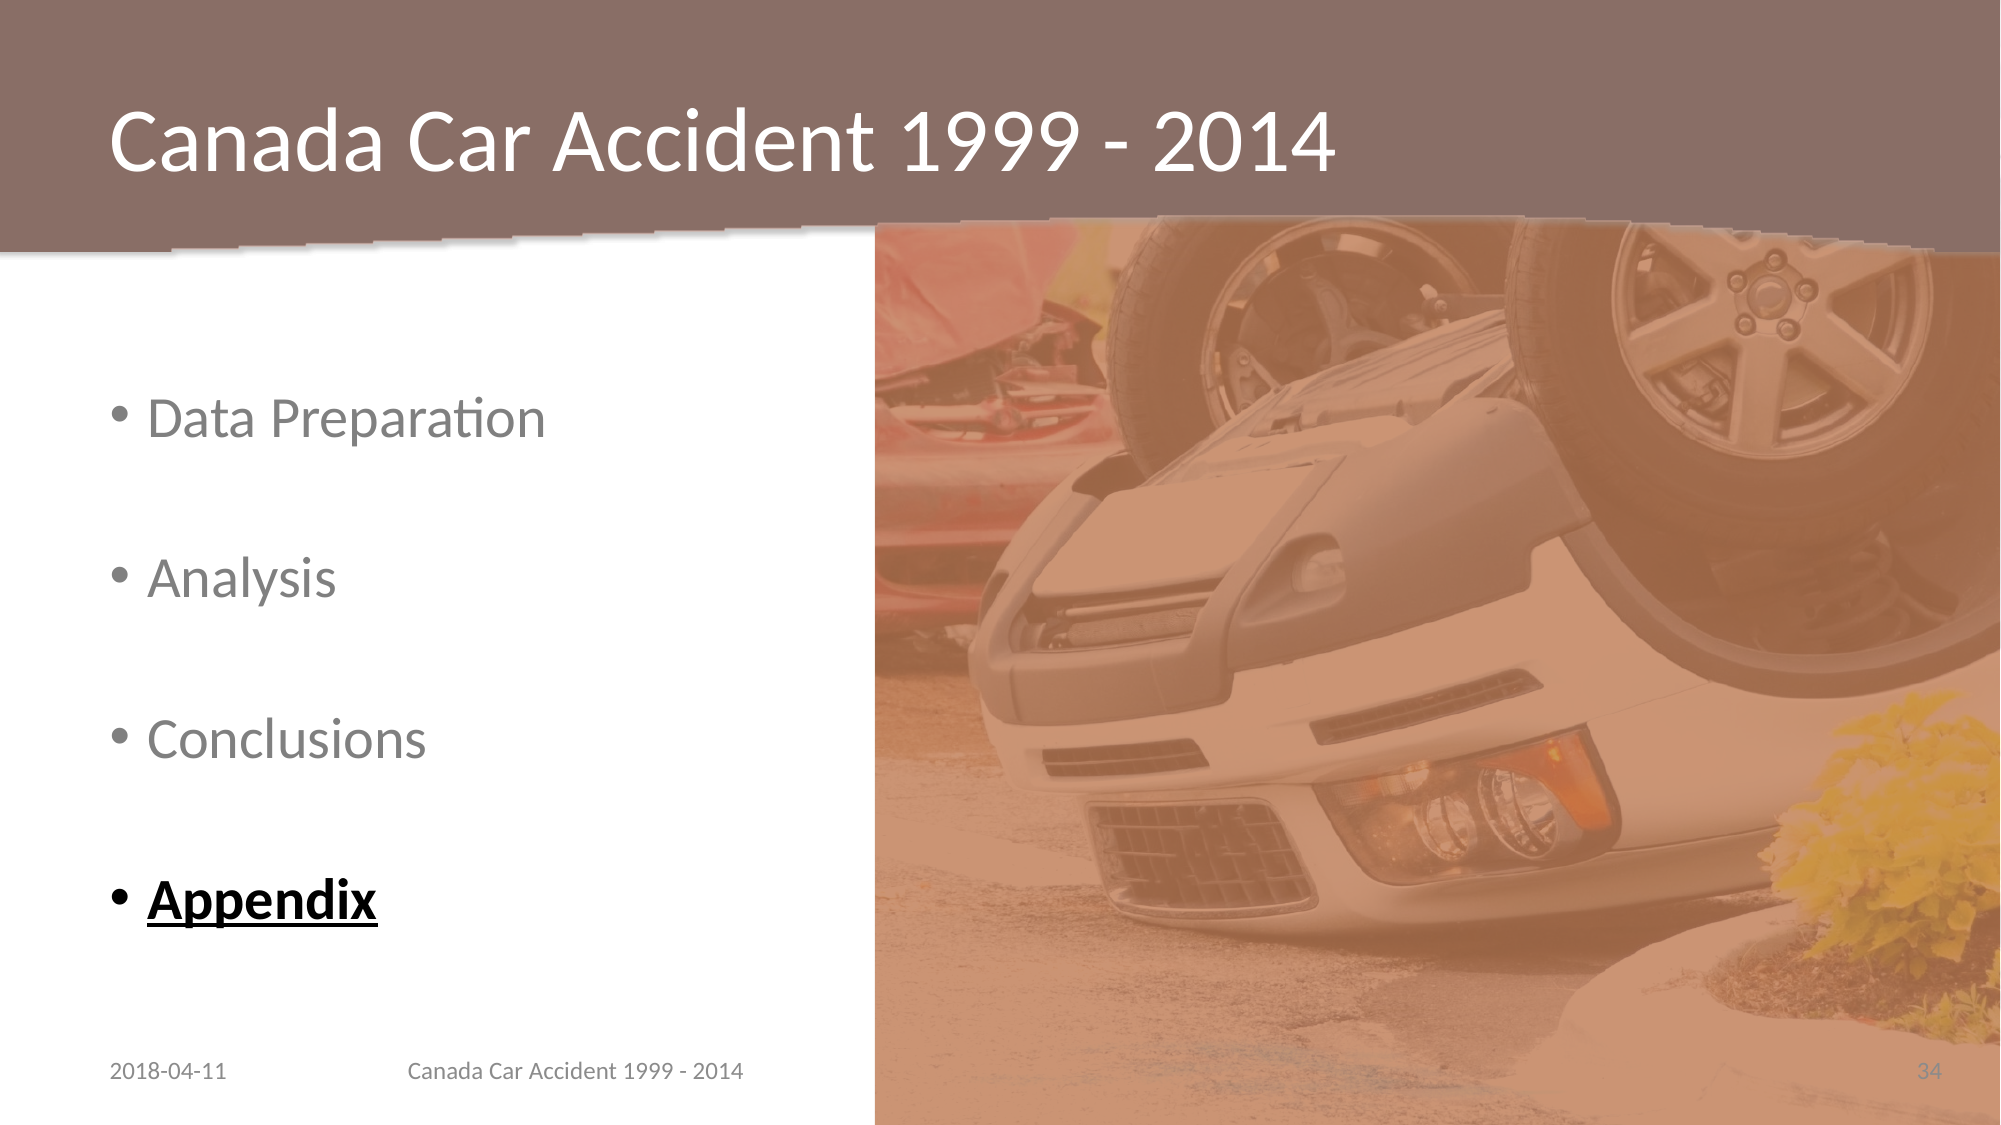

# Canada Car Accident 1999 - 2014
Data Preparation
Analysis
Conclusions
Appendix
2018-04-11
Canada Car Accident 1999 - 2014
34